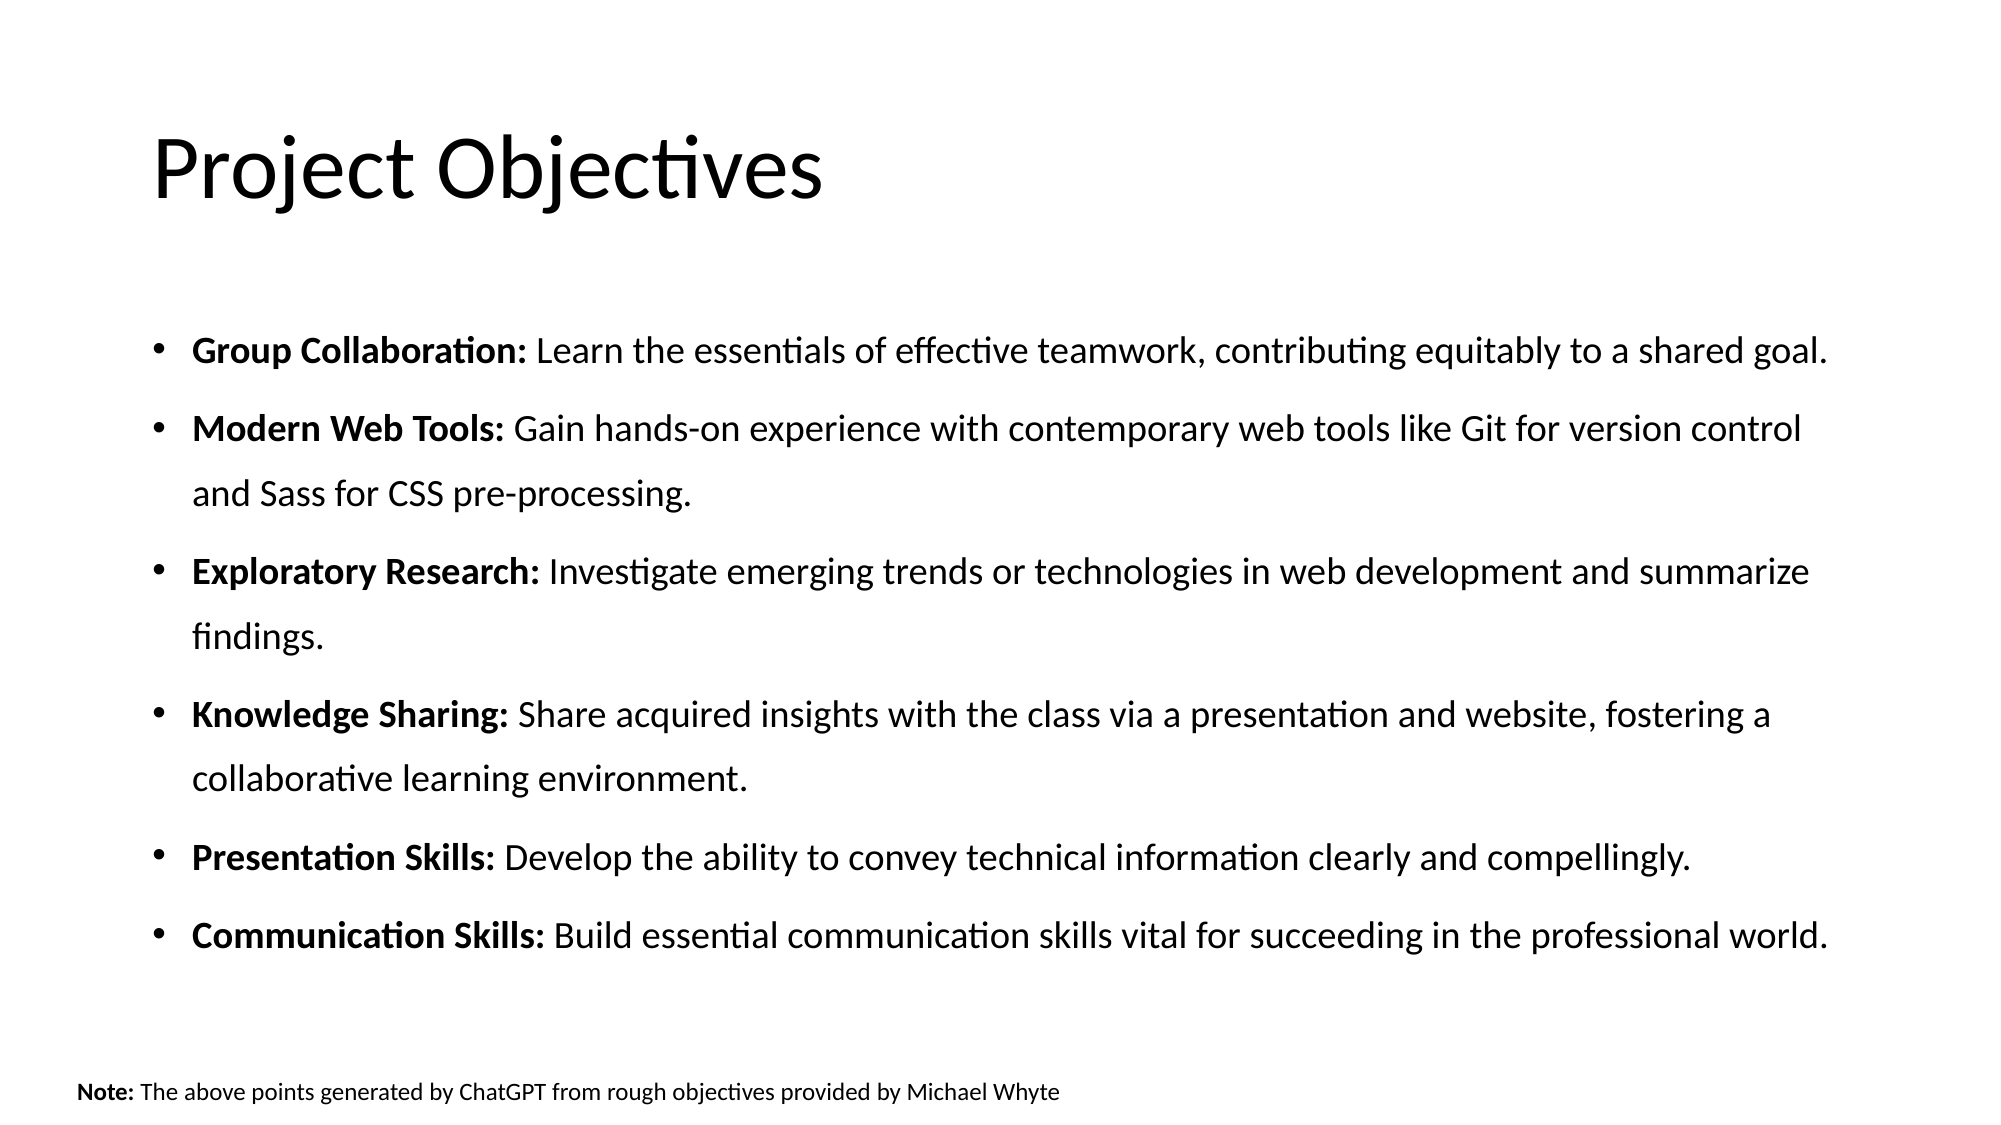

# Project Objectives
Group Collaboration: Learn the essentials of effective teamwork, contributing equitably to a shared goal.
Modern Web Tools: Gain hands-on experience with contemporary web tools like Git for version control and Sass for CSS pre-processing.
Exploratory Research: Investigate emerging trends or technologies in web development and summarize findings.
Knowledge Sharing: Share acquired insights with the class via a presentation and website, fostering a collaborative learning environment.
Presentation Skills: Develop the ability to convey technical information clearly and compellingly.
Communication Skills: Build essential communication skills vital for succeeding in the professional world.
Note: The above points generated by ChatGPT from rough objectives provided by Michael Whyte